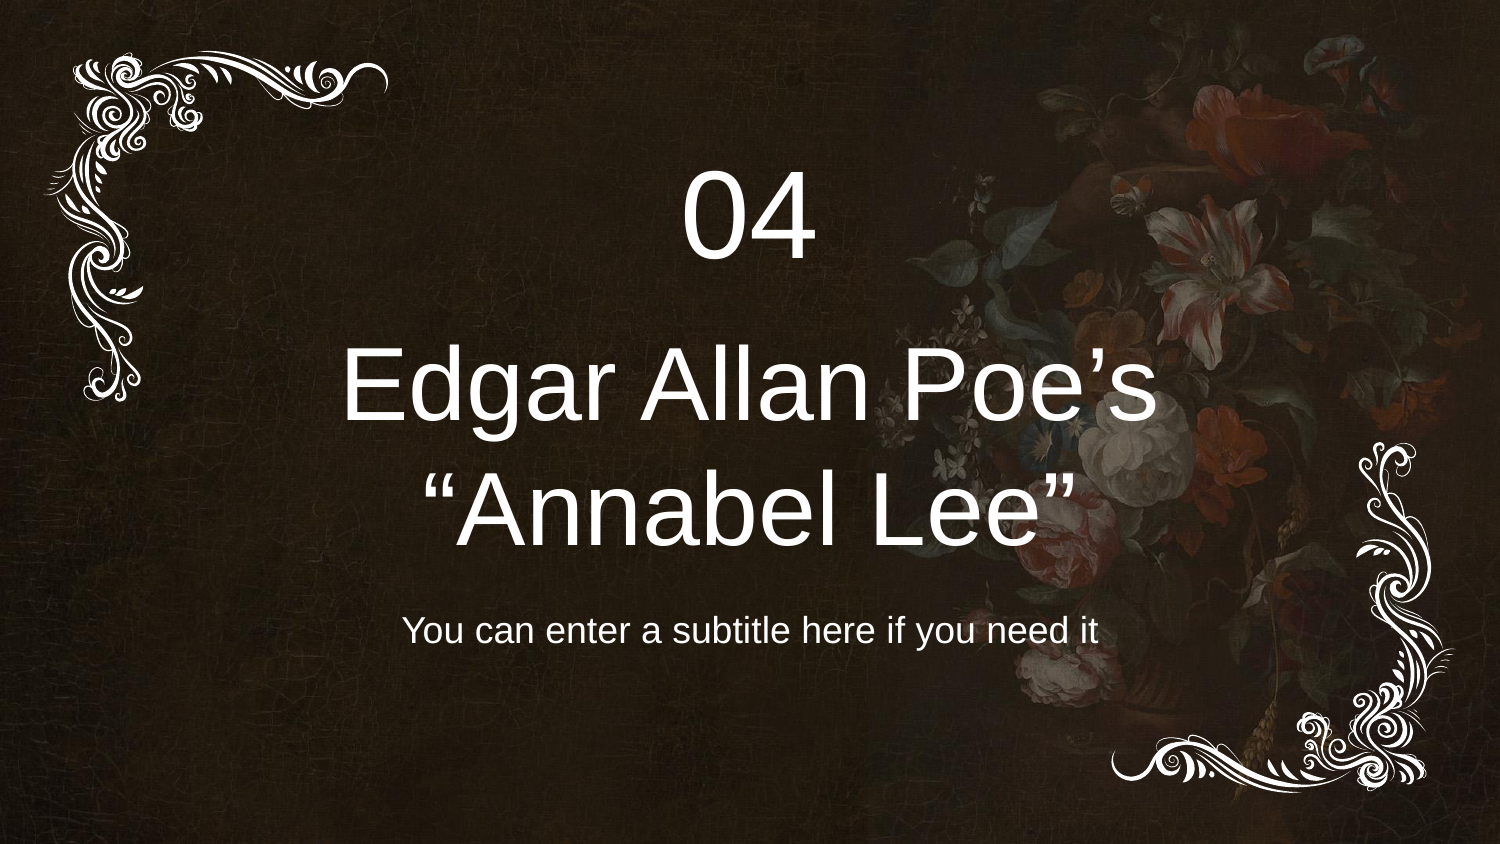

04
# Edgar Allan Poe’s “Annabel Lee”

You can enter a subtitle here if you need it